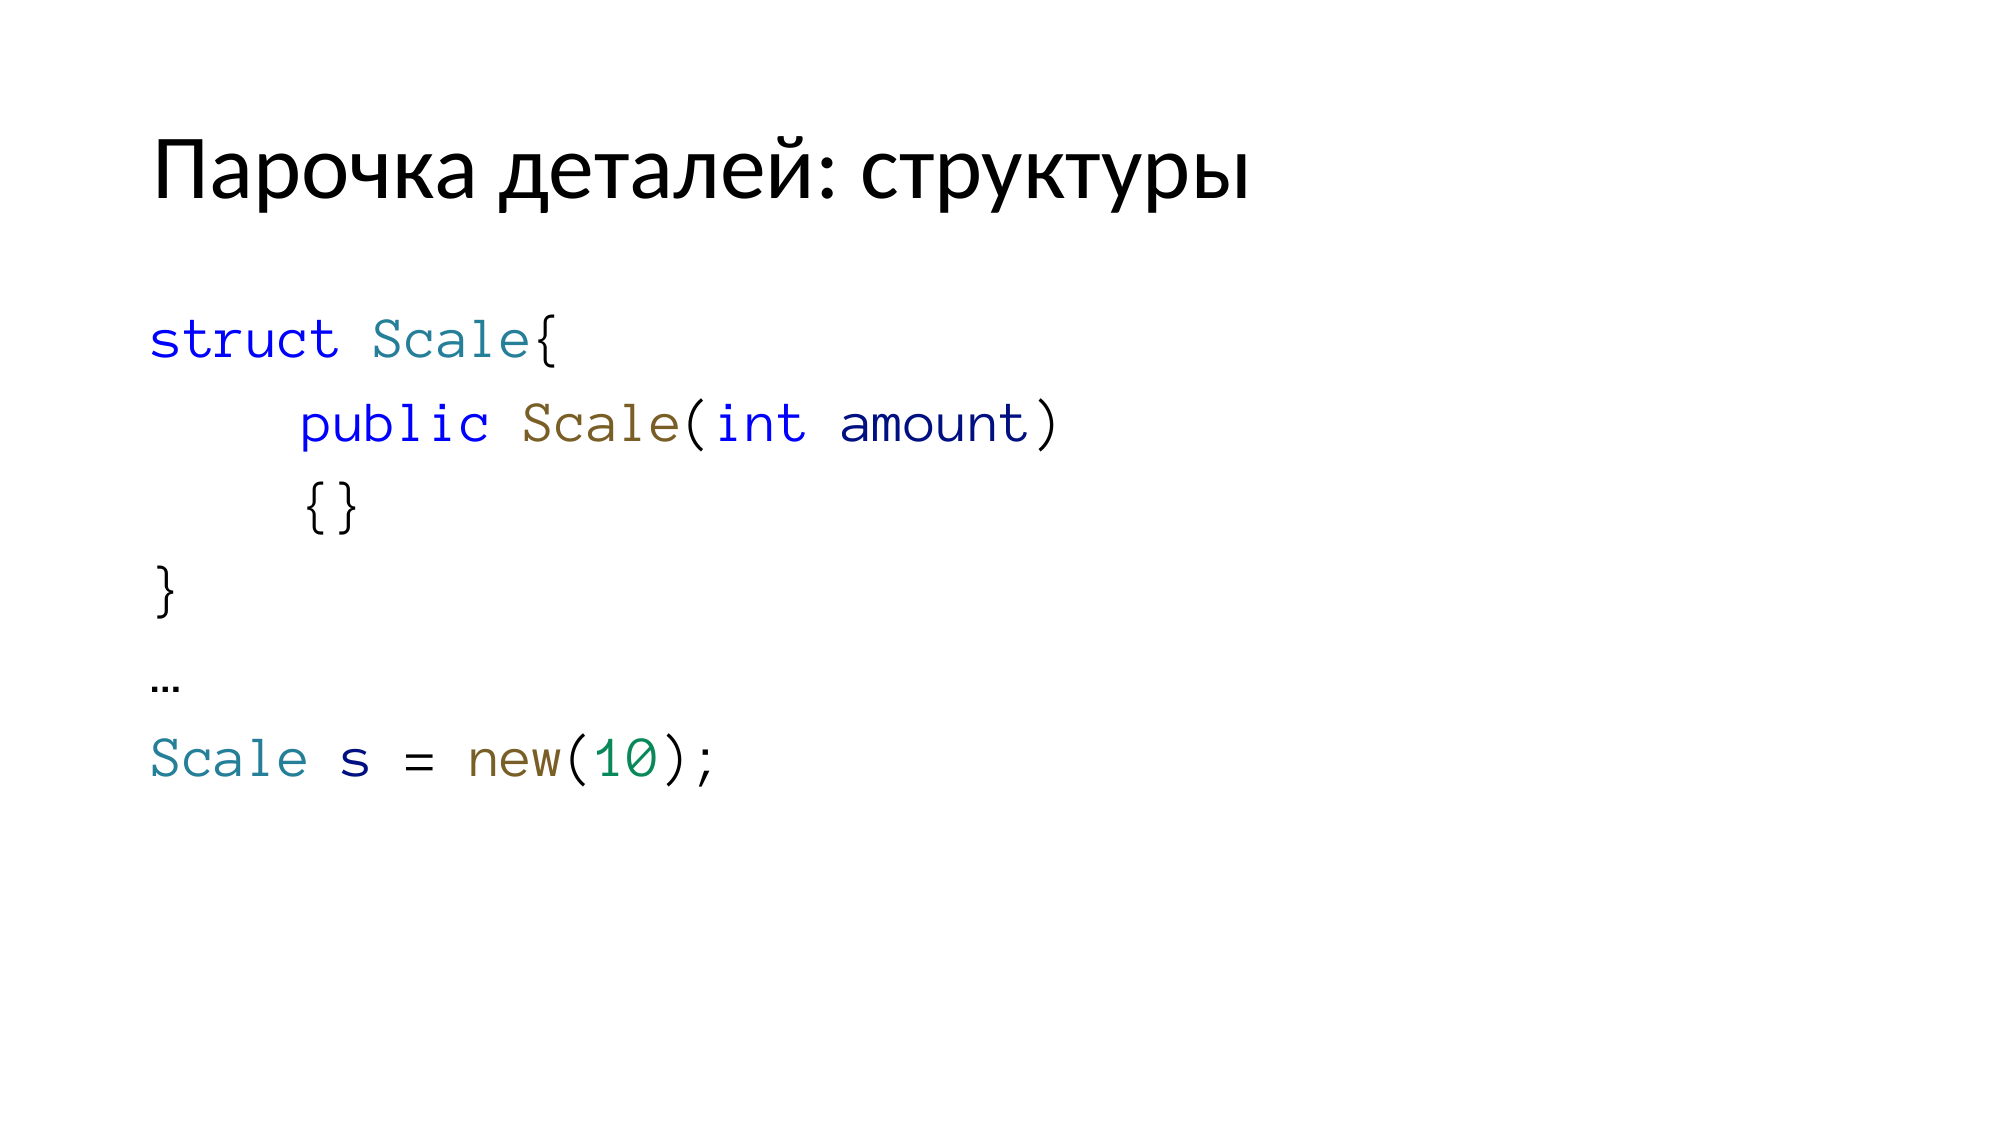

# Парочка деталей: структуры
struct Scale{
	public Scale(int amount)
	{}
}
…
Scale s = new(10);